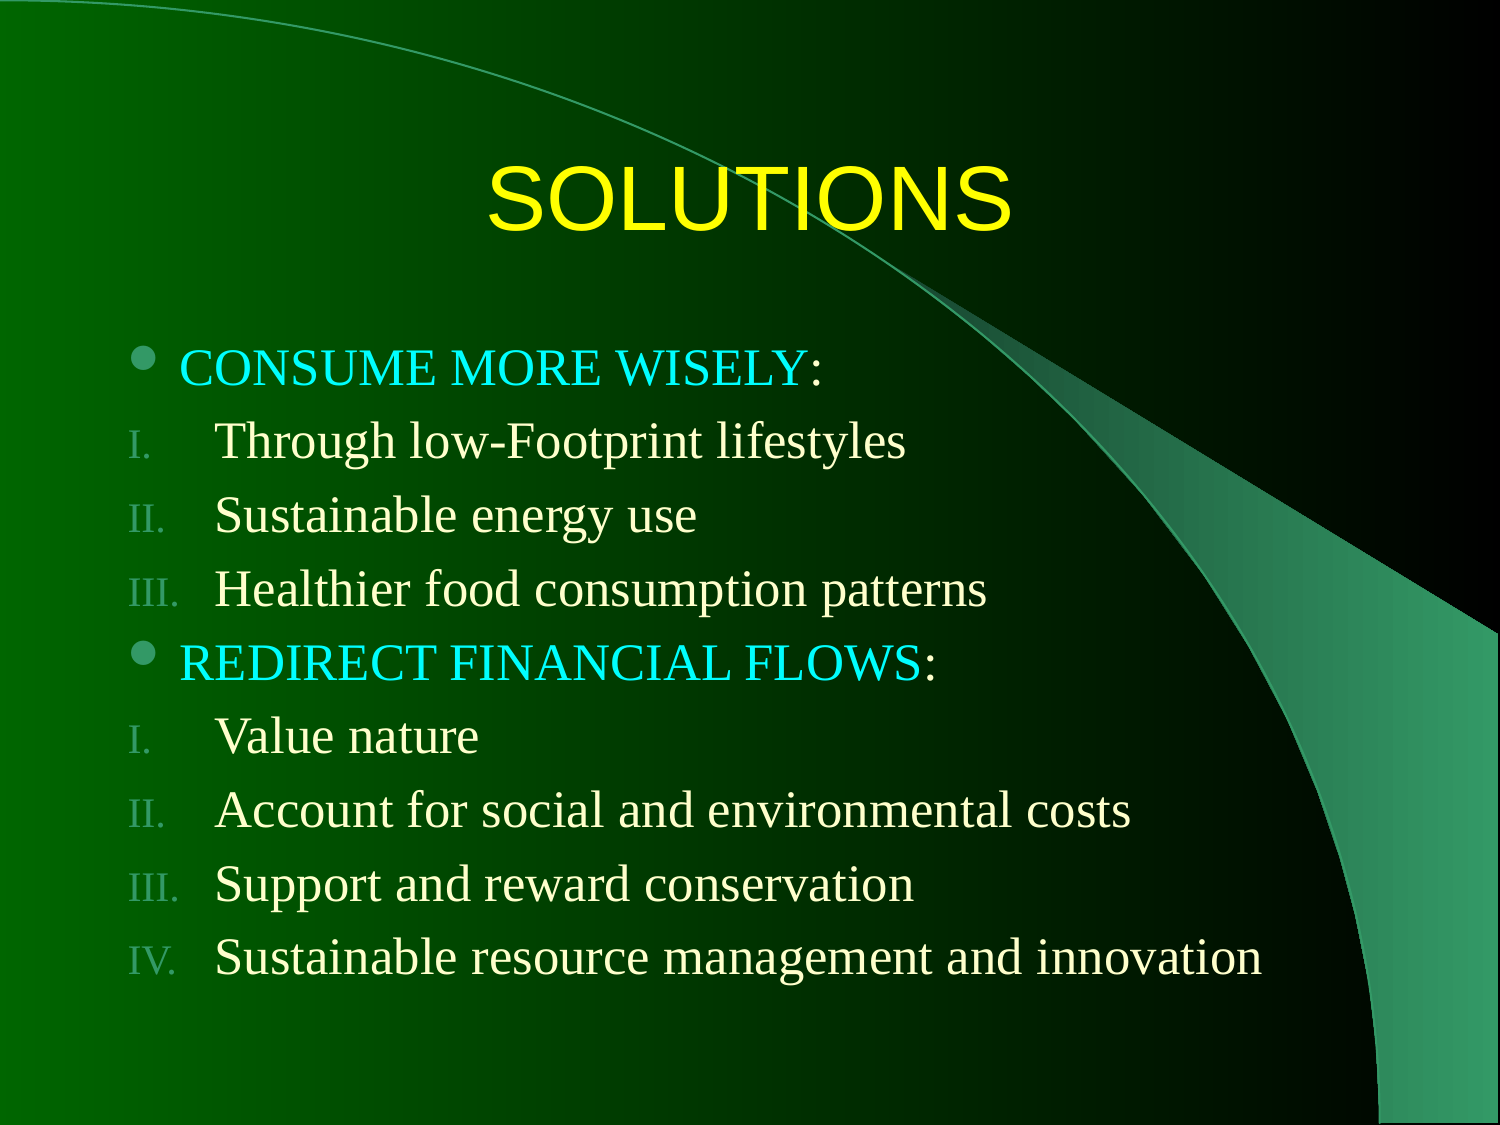

# SOLUTIONS
CONSUME MORE WISELY:
Through low-Footprint lifestyles
Sustainable energy use
Healthier food consumption patterns
REDIRECT FINANCIAL FLOWS:
Value nature
Account for social and environmental costs
Support and reward conservation
Sustainable resource management and innovation